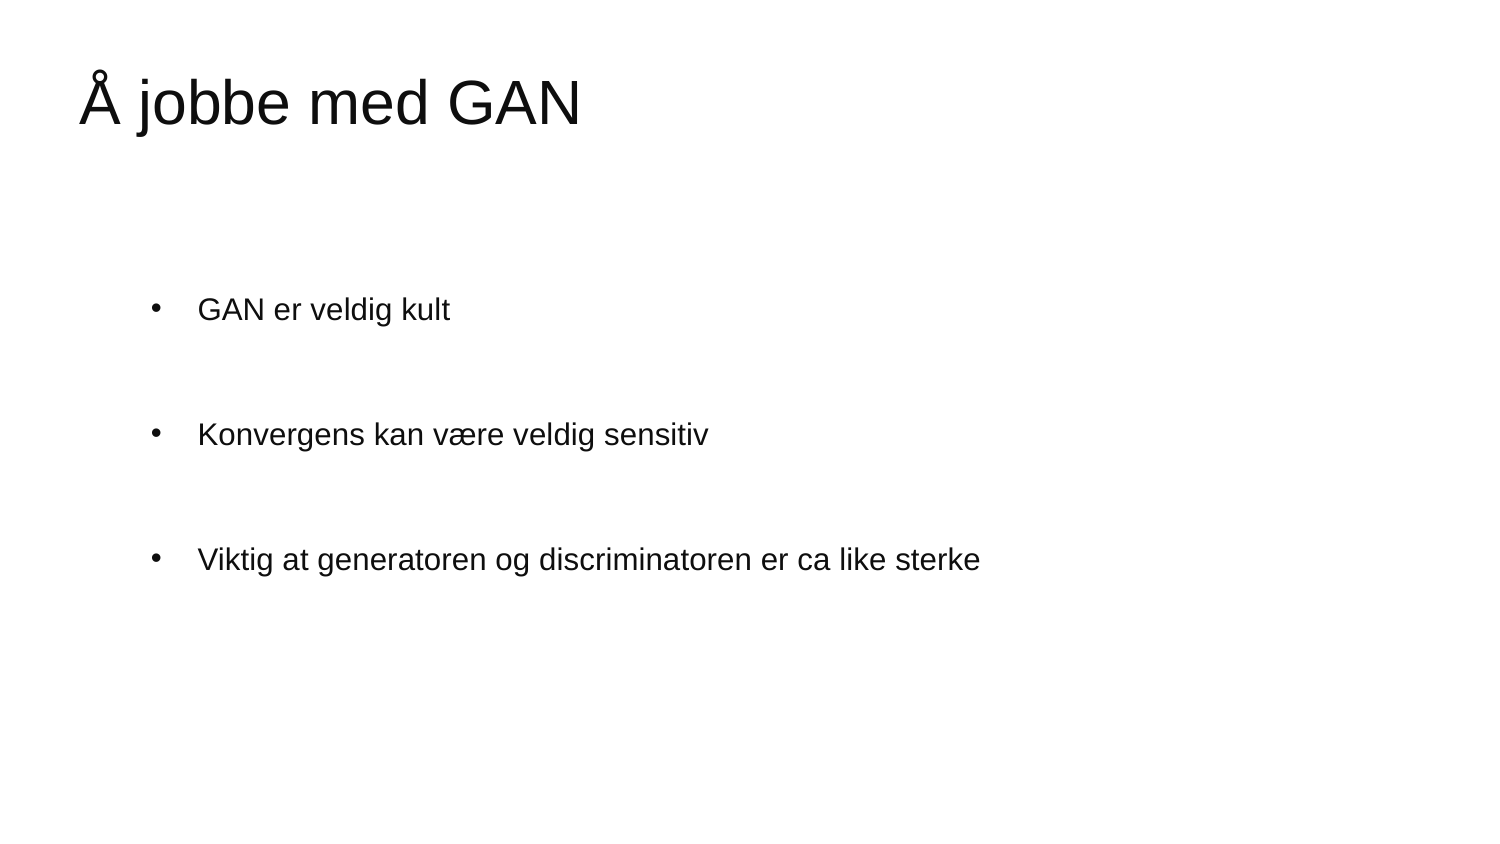

# Å jobbe med GAN
GAN er veldig kult

Konvergens kan være veldig sensitiv

Viktig at generatoren og discriminatoren er ca like sterke